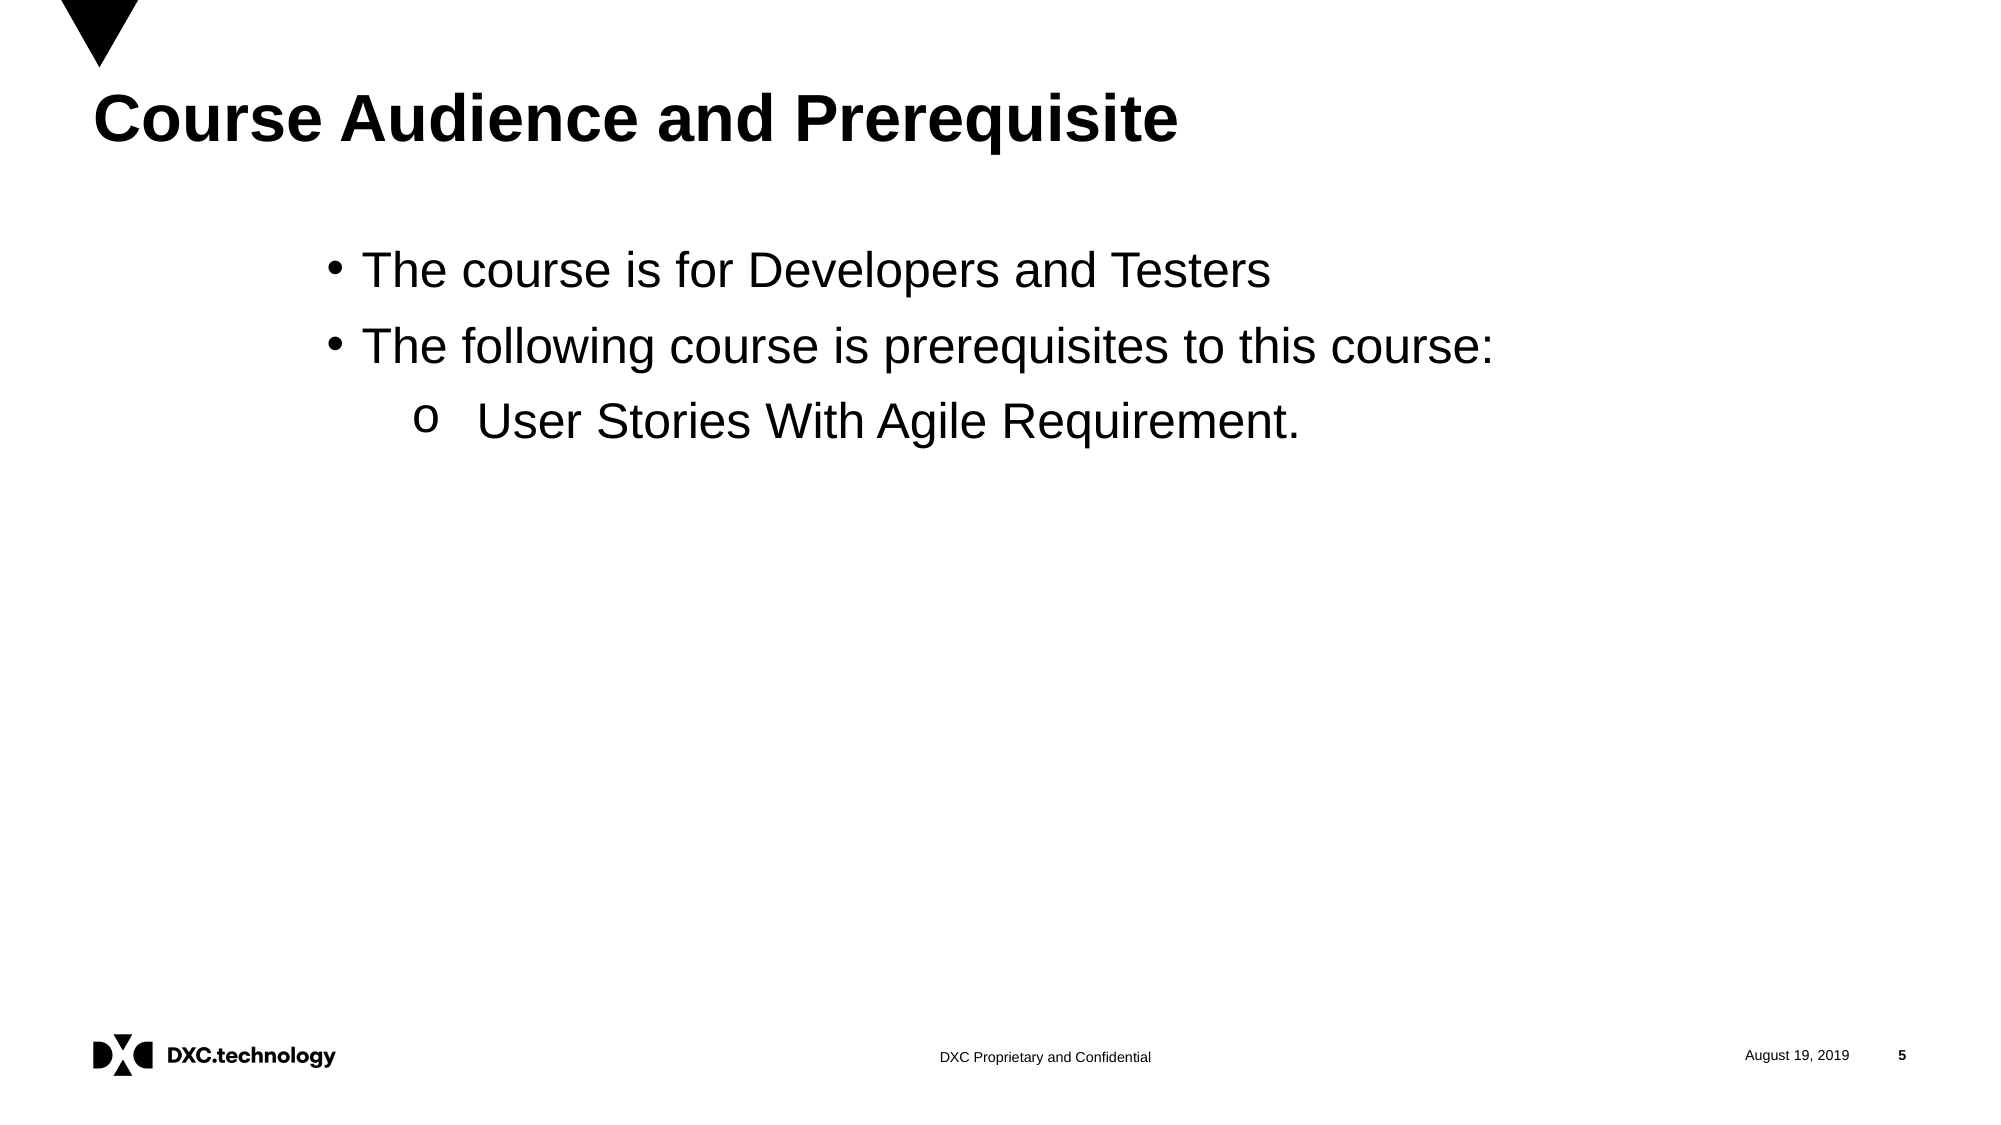

# Course Audience and Prerequisite
The course is for Developers and Testers
The following course is prerequisites to this course:
User Stories With Agile Requirement.